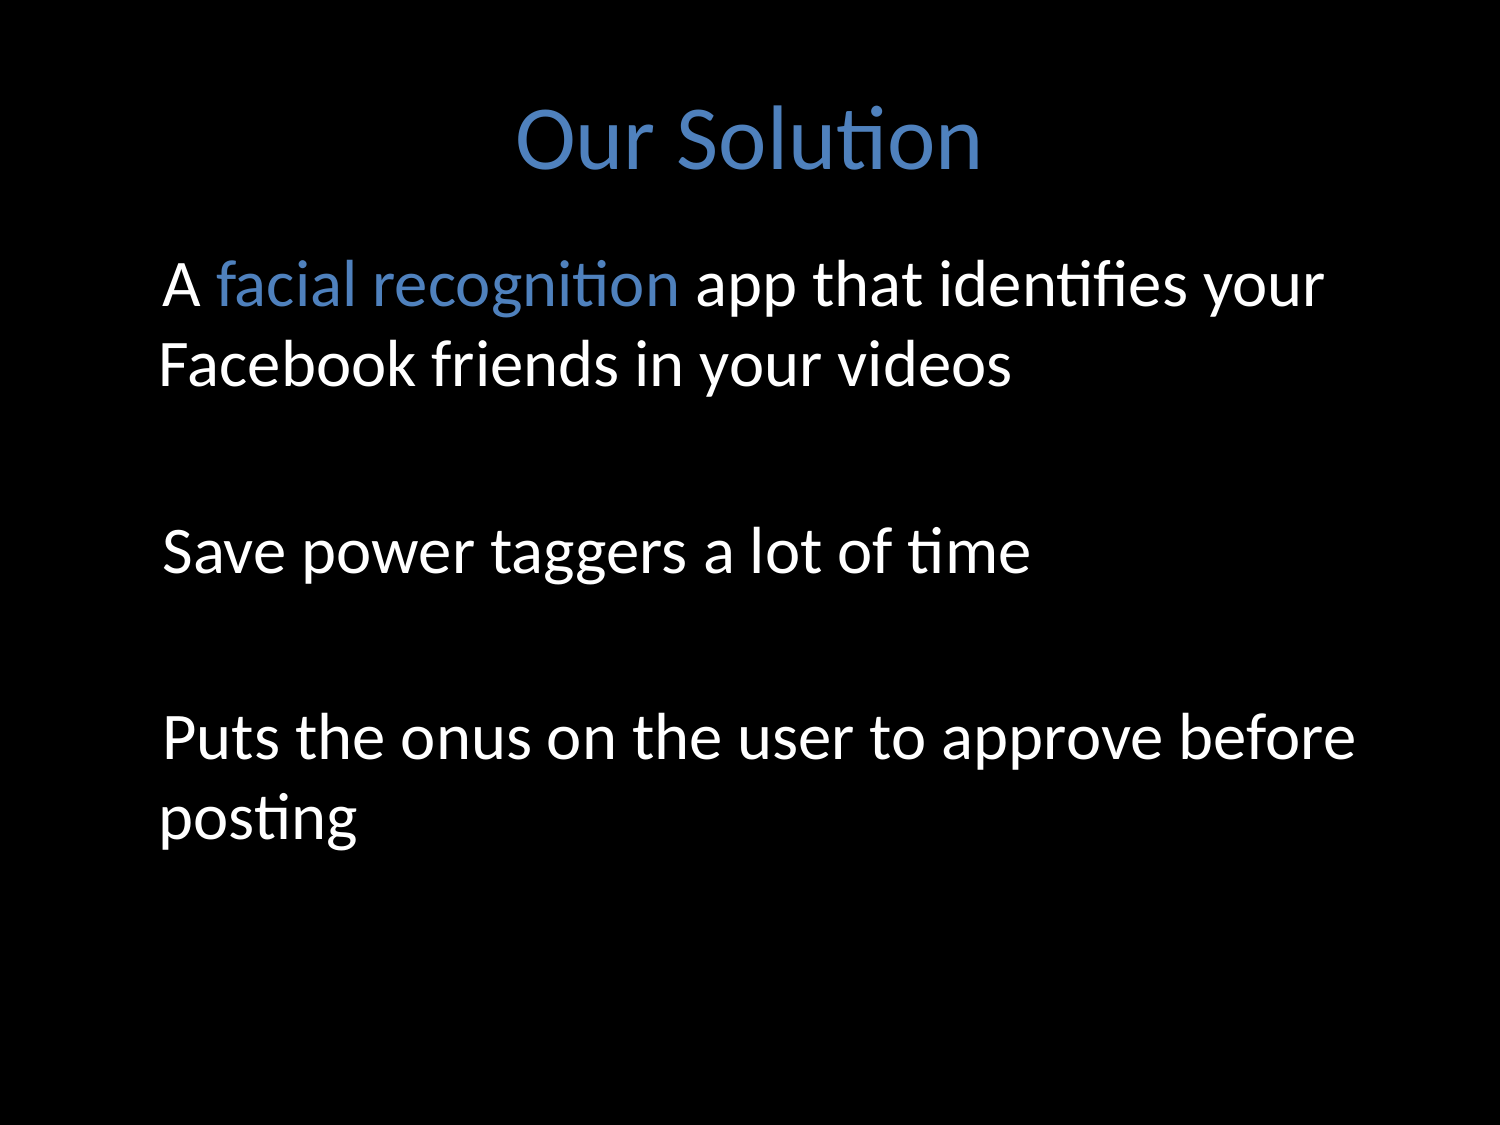

Our Solution
    A facial recognition app that identifies your Facebook friends in your videos

    Save power taggers a lot of time

    Puts the onus on the user to approve before posting